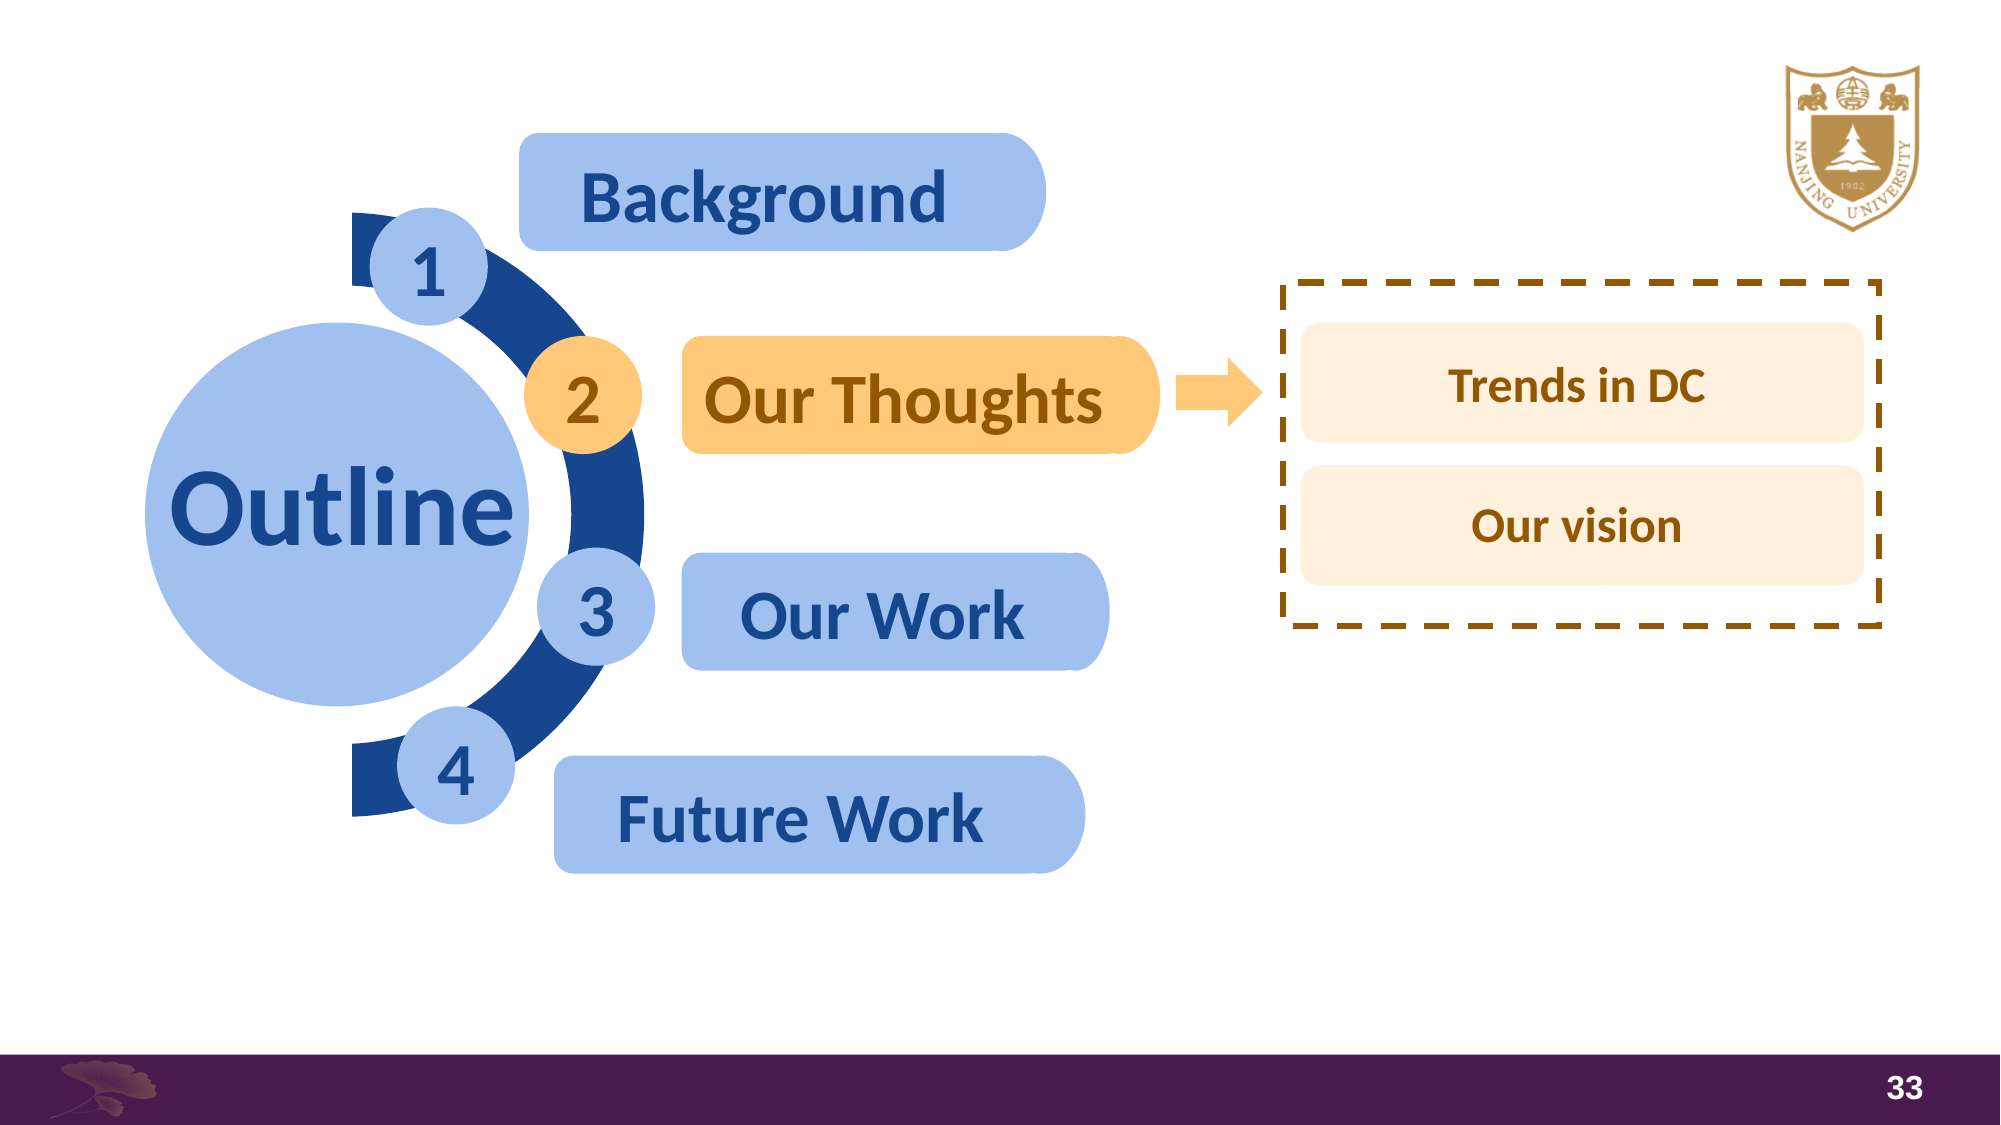

Background

1

Trends in DC

Our vision

Outline
2
Our Thoughts

3
Our Work

4
Future Work

33